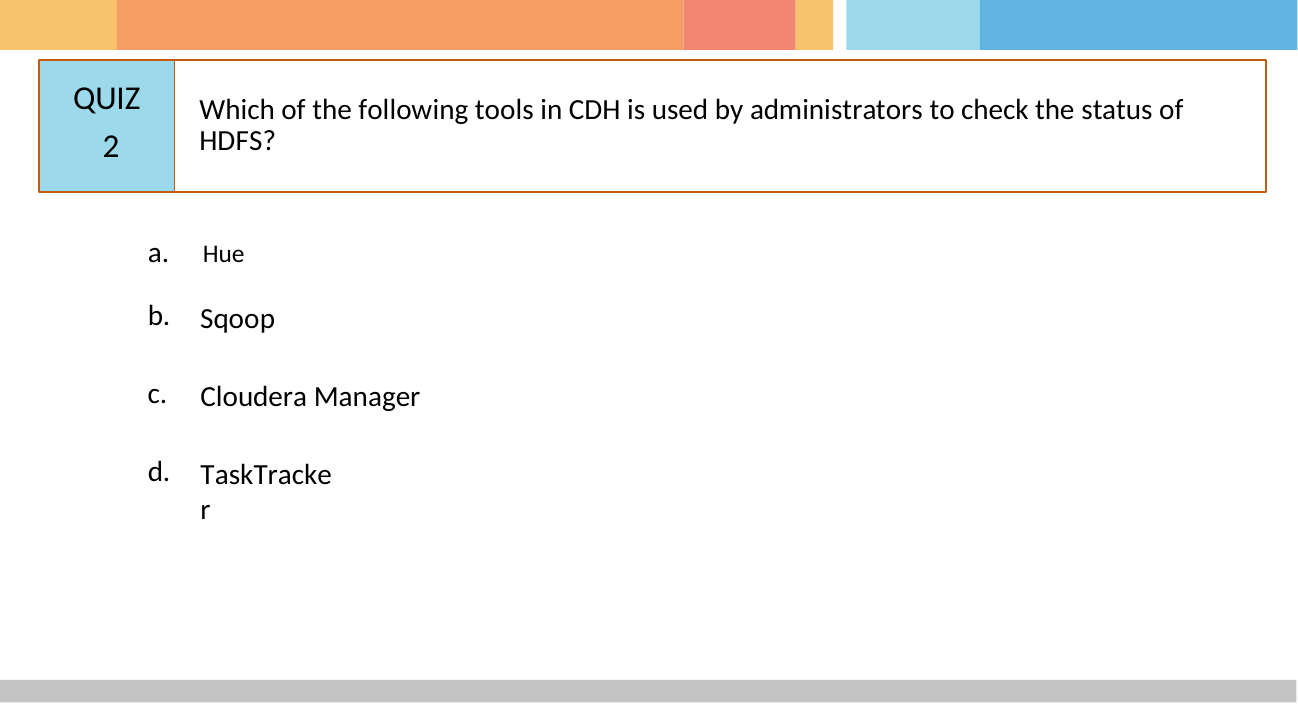

# QUIZ 2
Which of the following tools in CDH is used by administrators to check the status of HDFS?
a.	Hue

b.
Sqoop
c.
Cloudera Manager
d.
TaskTracker